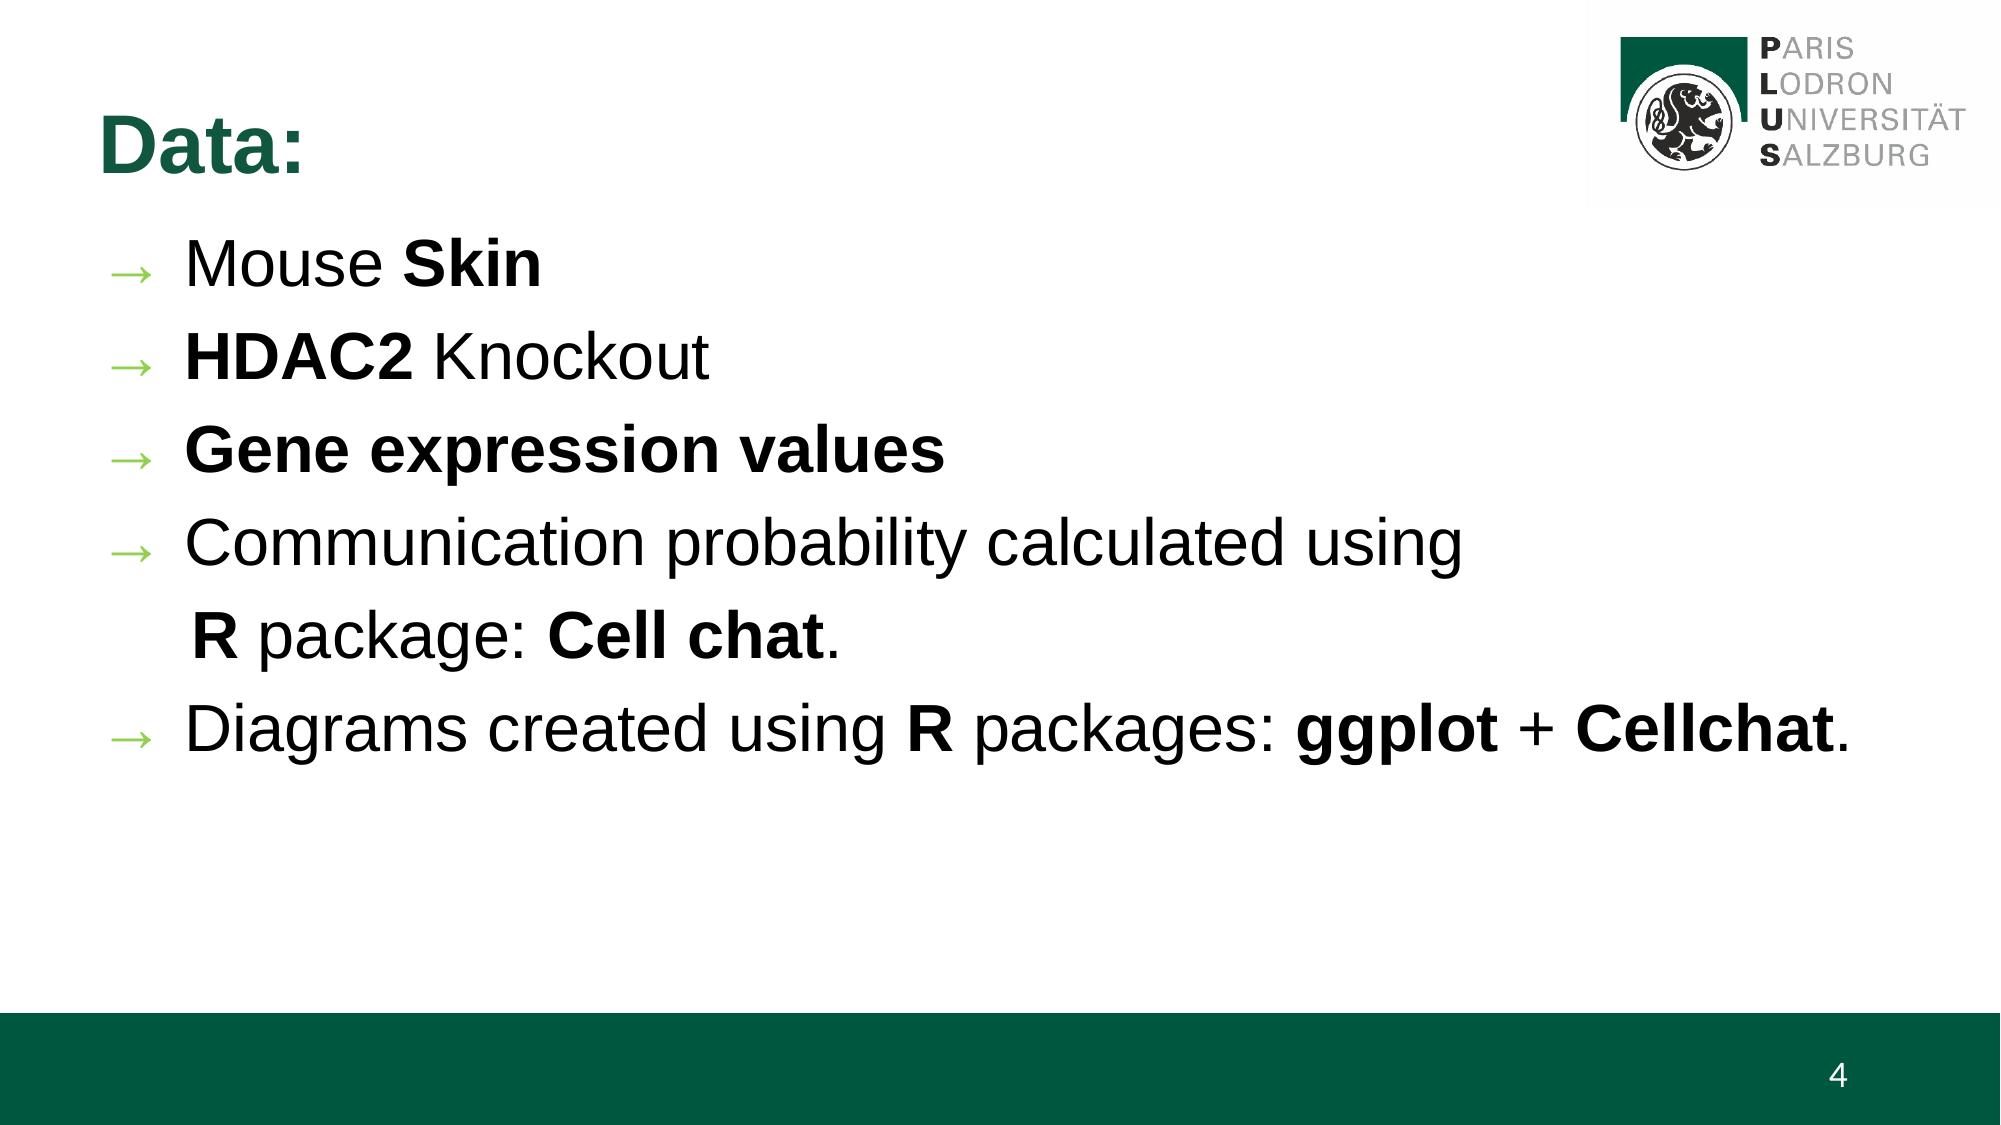

# Data:
→ Mouse Skin
→ HDAC2 Knockout
→ Gene expression values
→ Communication probability calculated using
     R package: Cell chat.
→ Diagrams created using R packages: ggplot + Cellchat.
4